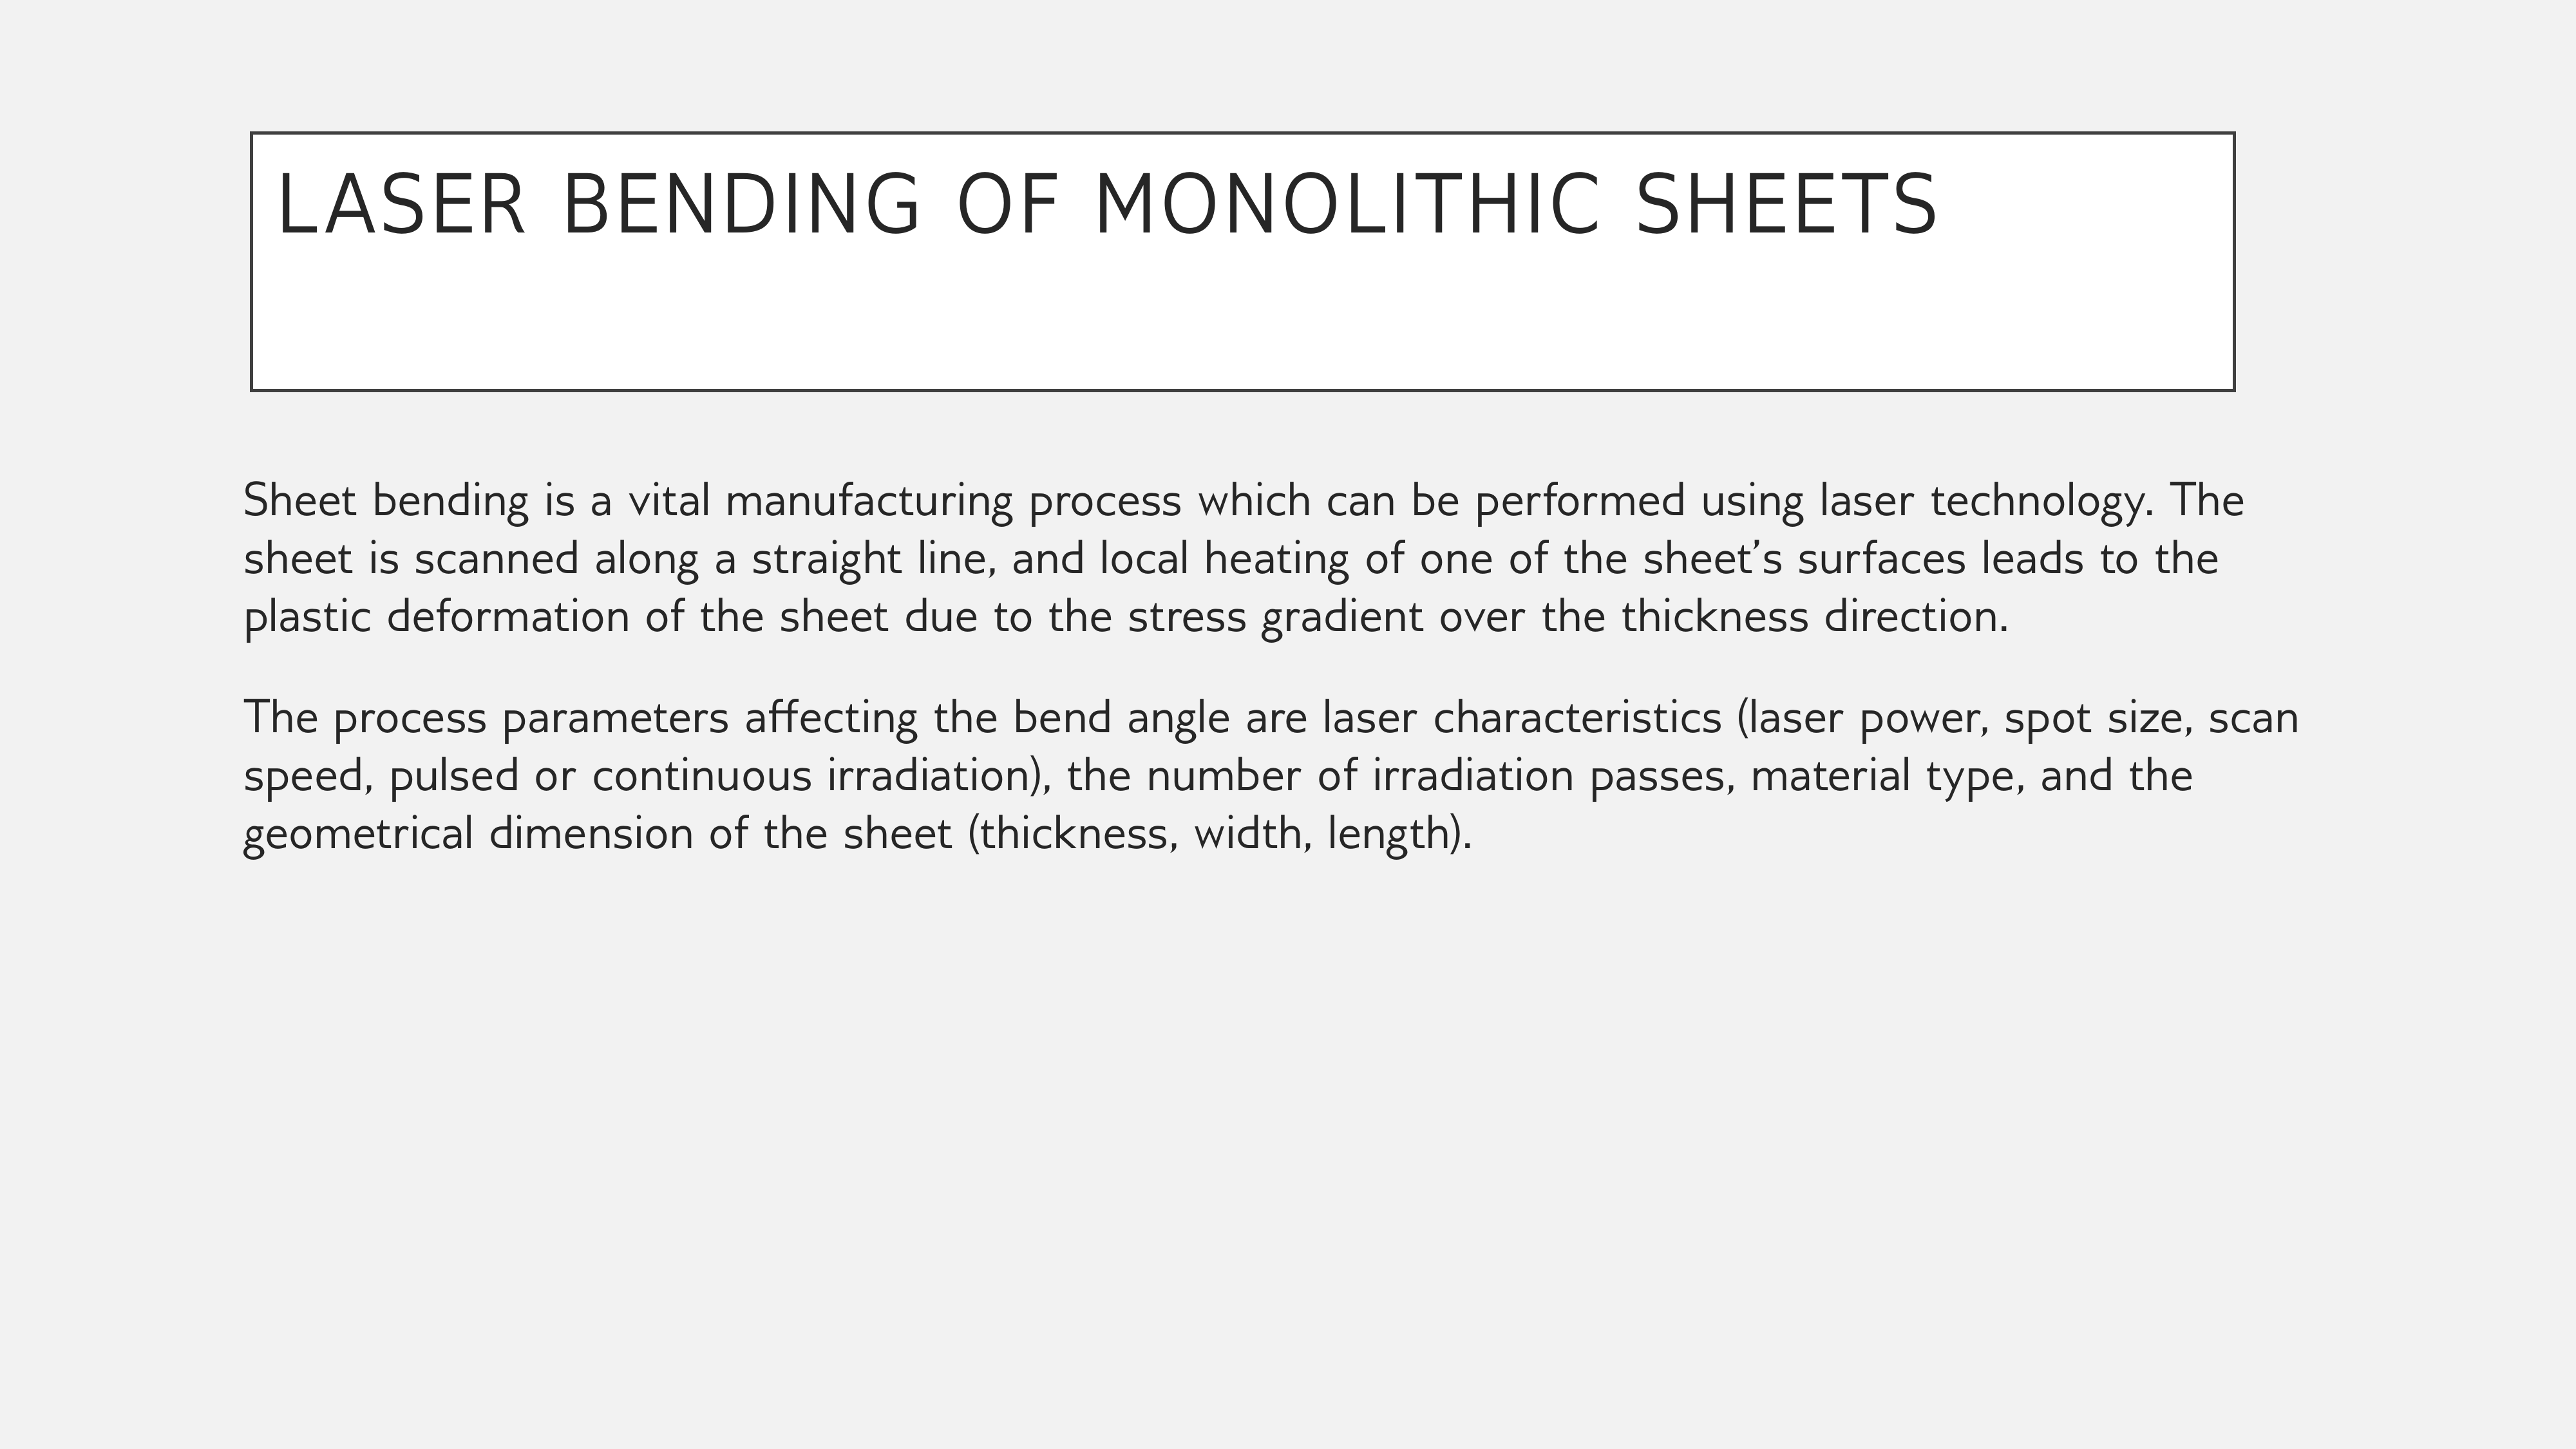

# Laser Bending of Monolithic Sheets
Sheet bending is a vital manufacturing process which can be performed using laser technology. The sheet is scanned along a straight line, and local heating of one of the sheet’s surfaces leads to the plastic deformation of the sheet due to the stress gradient over the thickness direction.
The process parameters affecting the bend angle are laser characteristics (laser power, spot size, scan speed, pulsed or continuous irradiation), the number of irradiation passes, material type, and the geometrical dimension of the sheet (thickness, width, length).